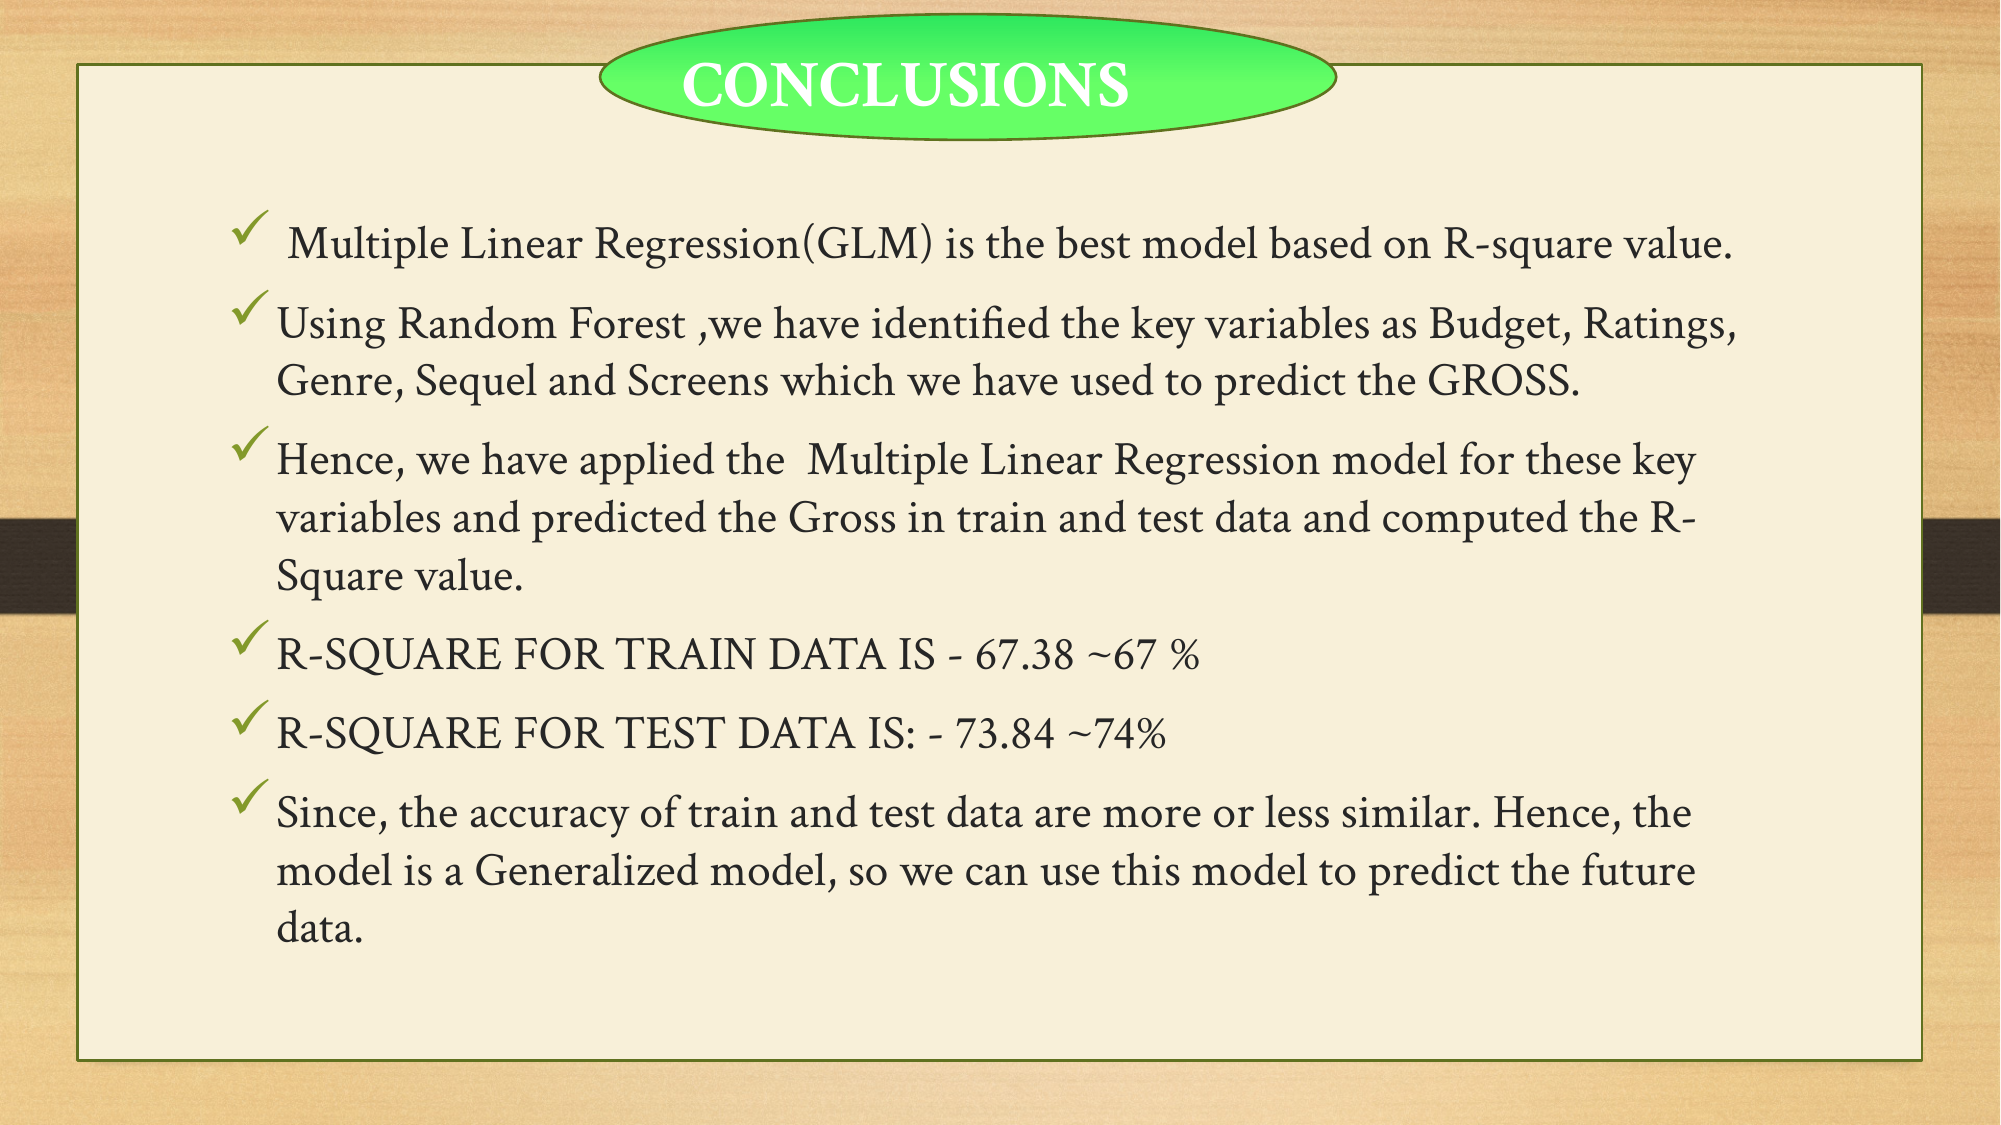

CONCLUSIONS

#
 Multiple Linear Regression(GLM) is the best model based on R-square value.
Using Random Forest ,we have identified the key variables as Budget, Ratings, Genre, Sequel and Screens which we have used to predict the GROSS.
Hence, we have applied the  Multiple Linear Regression model for these key variables and predicted the Gross in train and test data and computed the R-Square value.
R-SQUARE FOR TRAIN DATA IS - 67.38 ~67 %
R-SQUARE FOR TEST DATA IS: - 73.84 ~74%
Since, the accuracy of train and test data are more or less similar. Hence, the model is a Generalized model, so we can use this model to predict the future data.